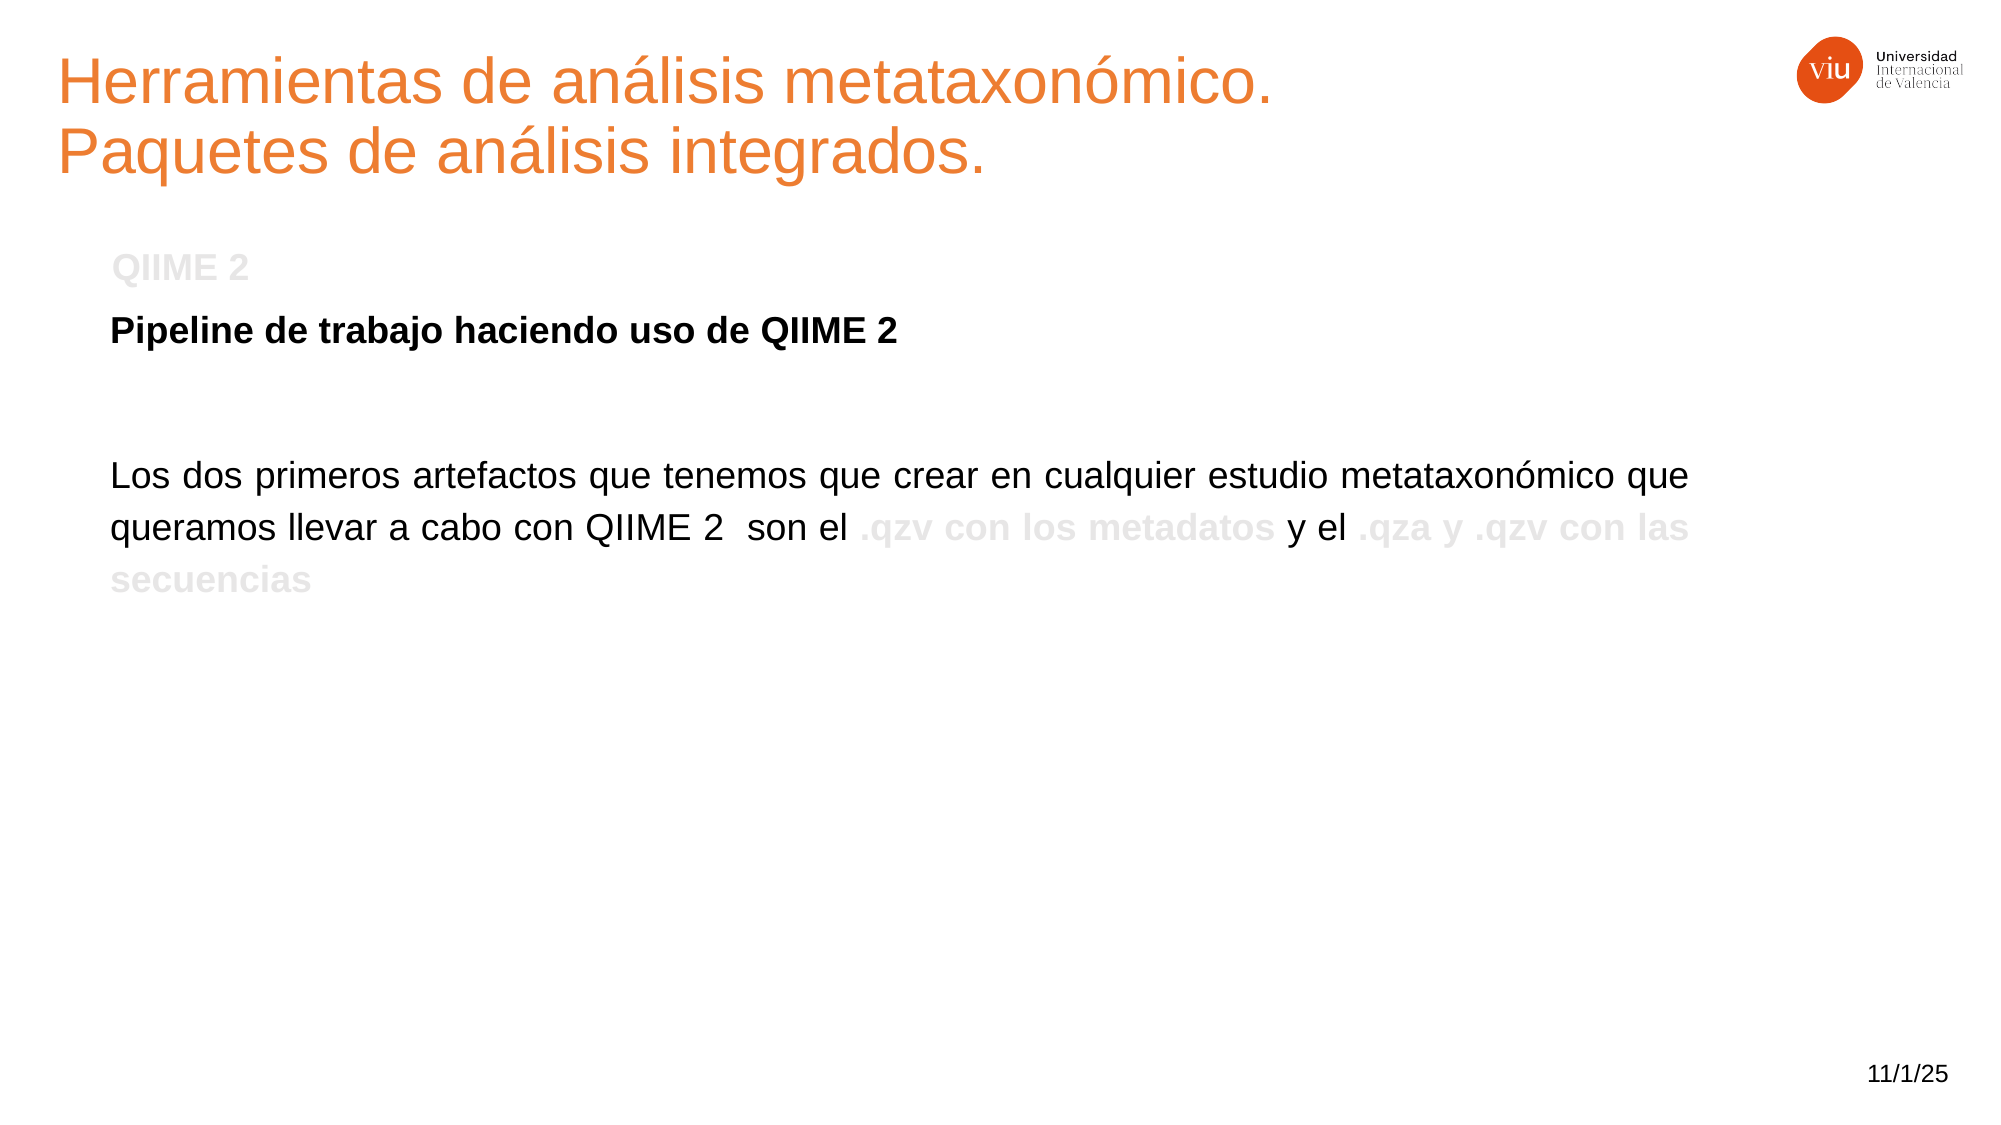

Herramientas de análisis metataxonómico. Paquetes de análisis integrados.

QIIME 2
Pipeline de trabajo haciendo uso de QIIME 2

Los dos primeros artefactos que tenemos que crear en cualquier estudio metataxonómico que queramos llevar a cabo con QIIME 2  son el .qzv con los metadatos y el .qza y .qzv con las secuencias